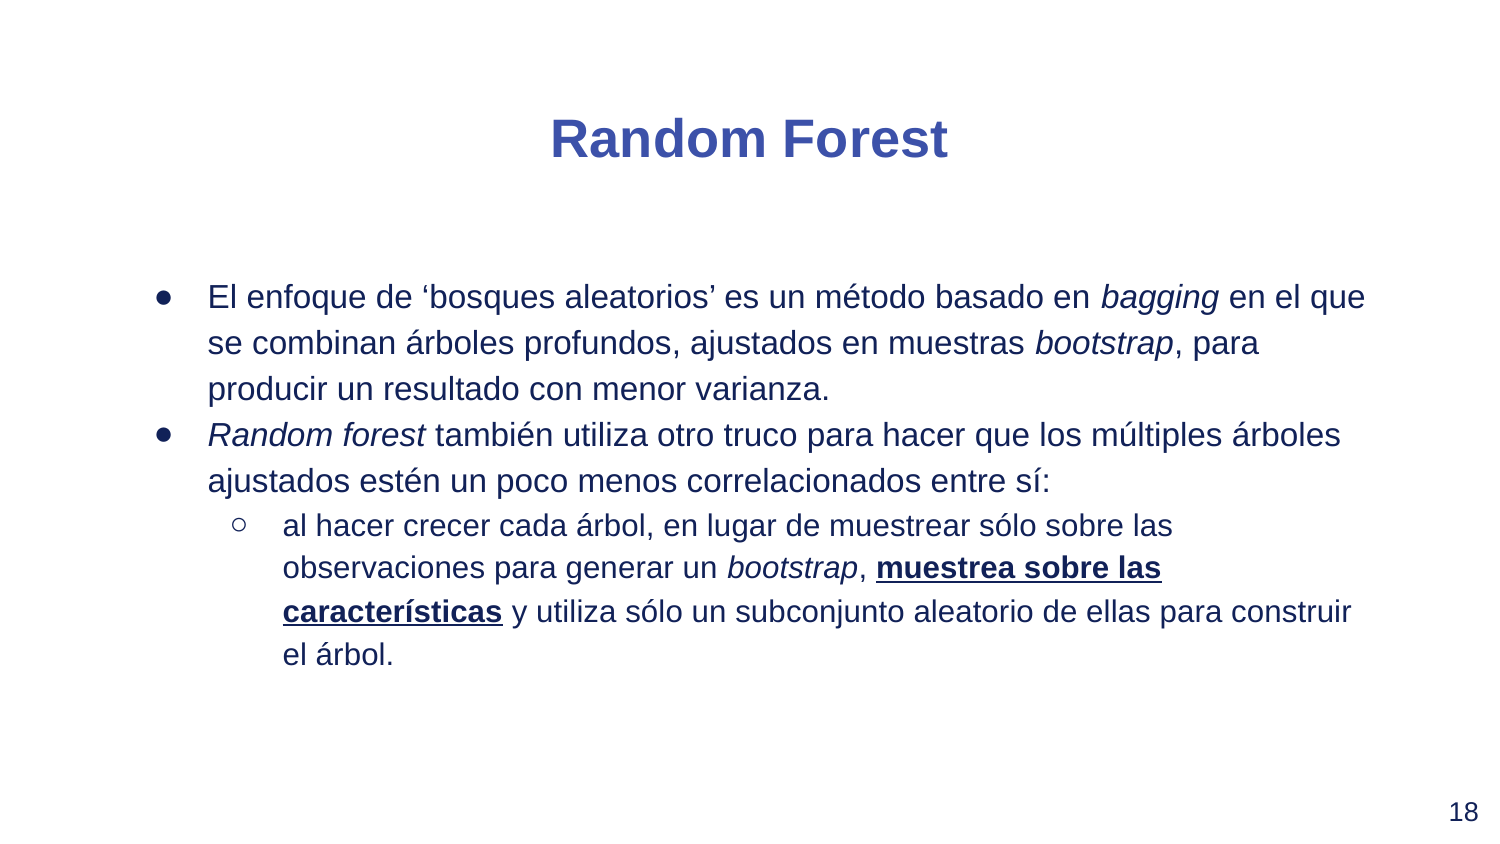

Random Forest
El enfoque de ‘bosques aleatorios’ es un método basado en bagging en el que se combinan árboles profundos, ajustados en muestras bootstrap, para producir un resultado con menor varianza.
Random forest también utiliza otro truco para hacer que los múltiples árboles ajustados estén un poco menos correlacionados entre sí:
al hacer crecer cada árbol, en lugar de muestrear sólo sobre las observaciones para generar un bootstrap, muestrea sobre las características y utiliza sólo un subconjunto aleatorio de ellas para construir el árbol.
18